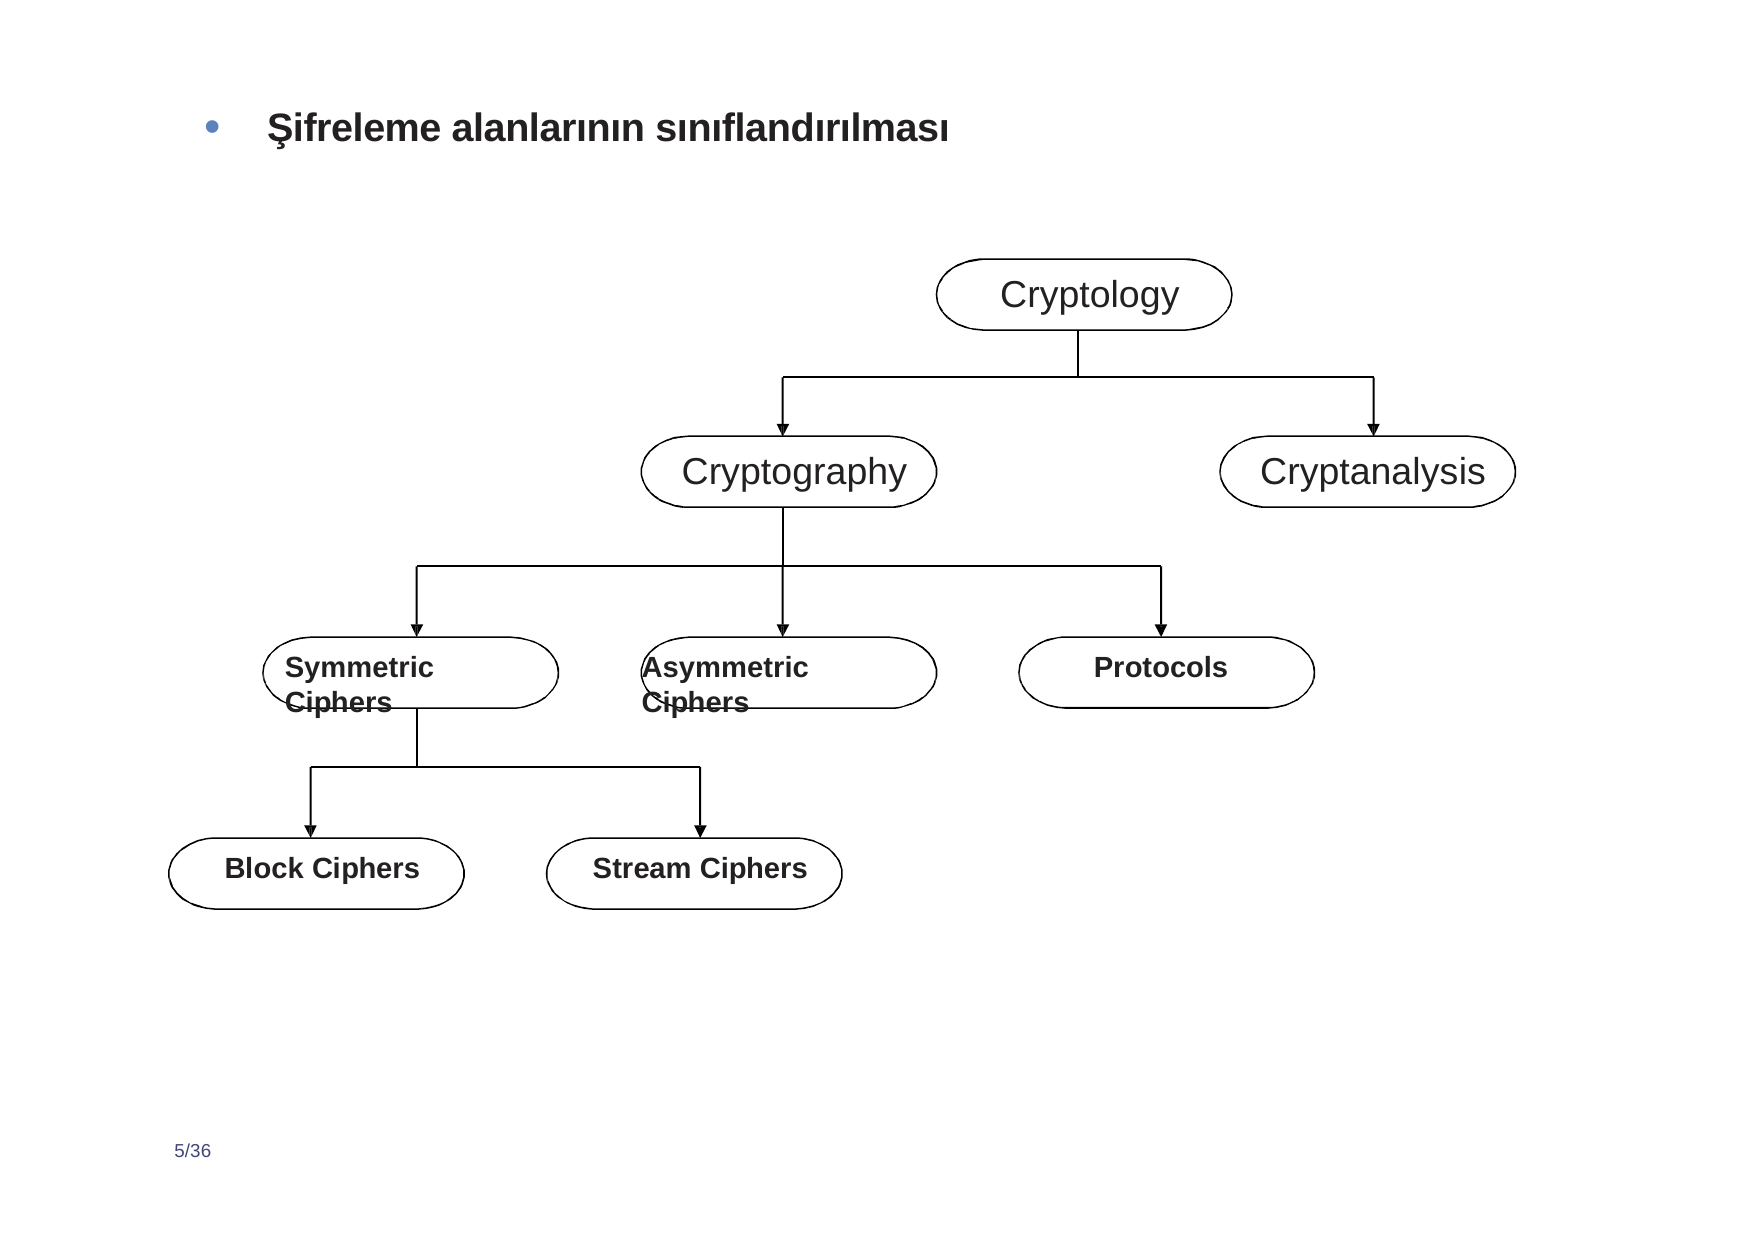

Şifreleme alanlarının sınıflandırılması

Cryptology

Cryptography
Cryptanalysis

Protocols
Symmetric Ciphers
Asymmetric Ciphers

Block Ciphers
Stream Ciphers
5/36